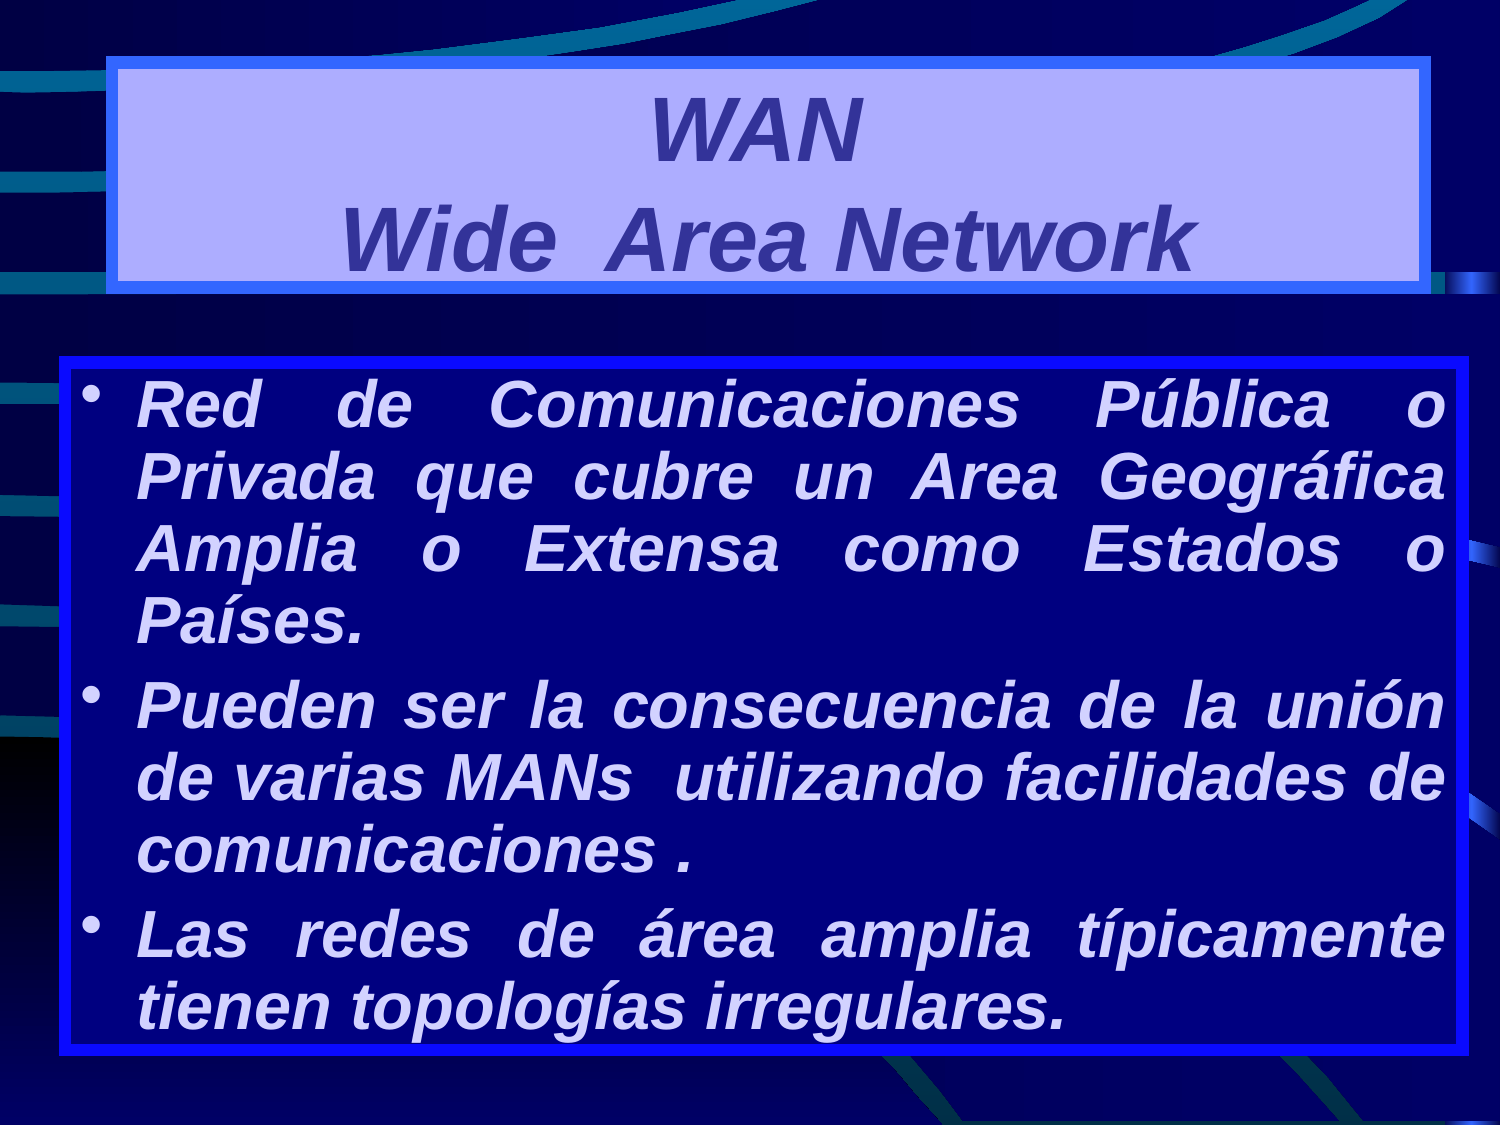

# WAN Wide  Area Network
Red de Comunicaciones Pública o Privada que cubre un Area Geográfica Amplia o Extensa como Estados o Países.
Pueden ser la consecuencia de la unión de varias MANs  utilizando facilidades de comunicaciones .
Las redes de área amplia típicamente tienen topologías irregulares.